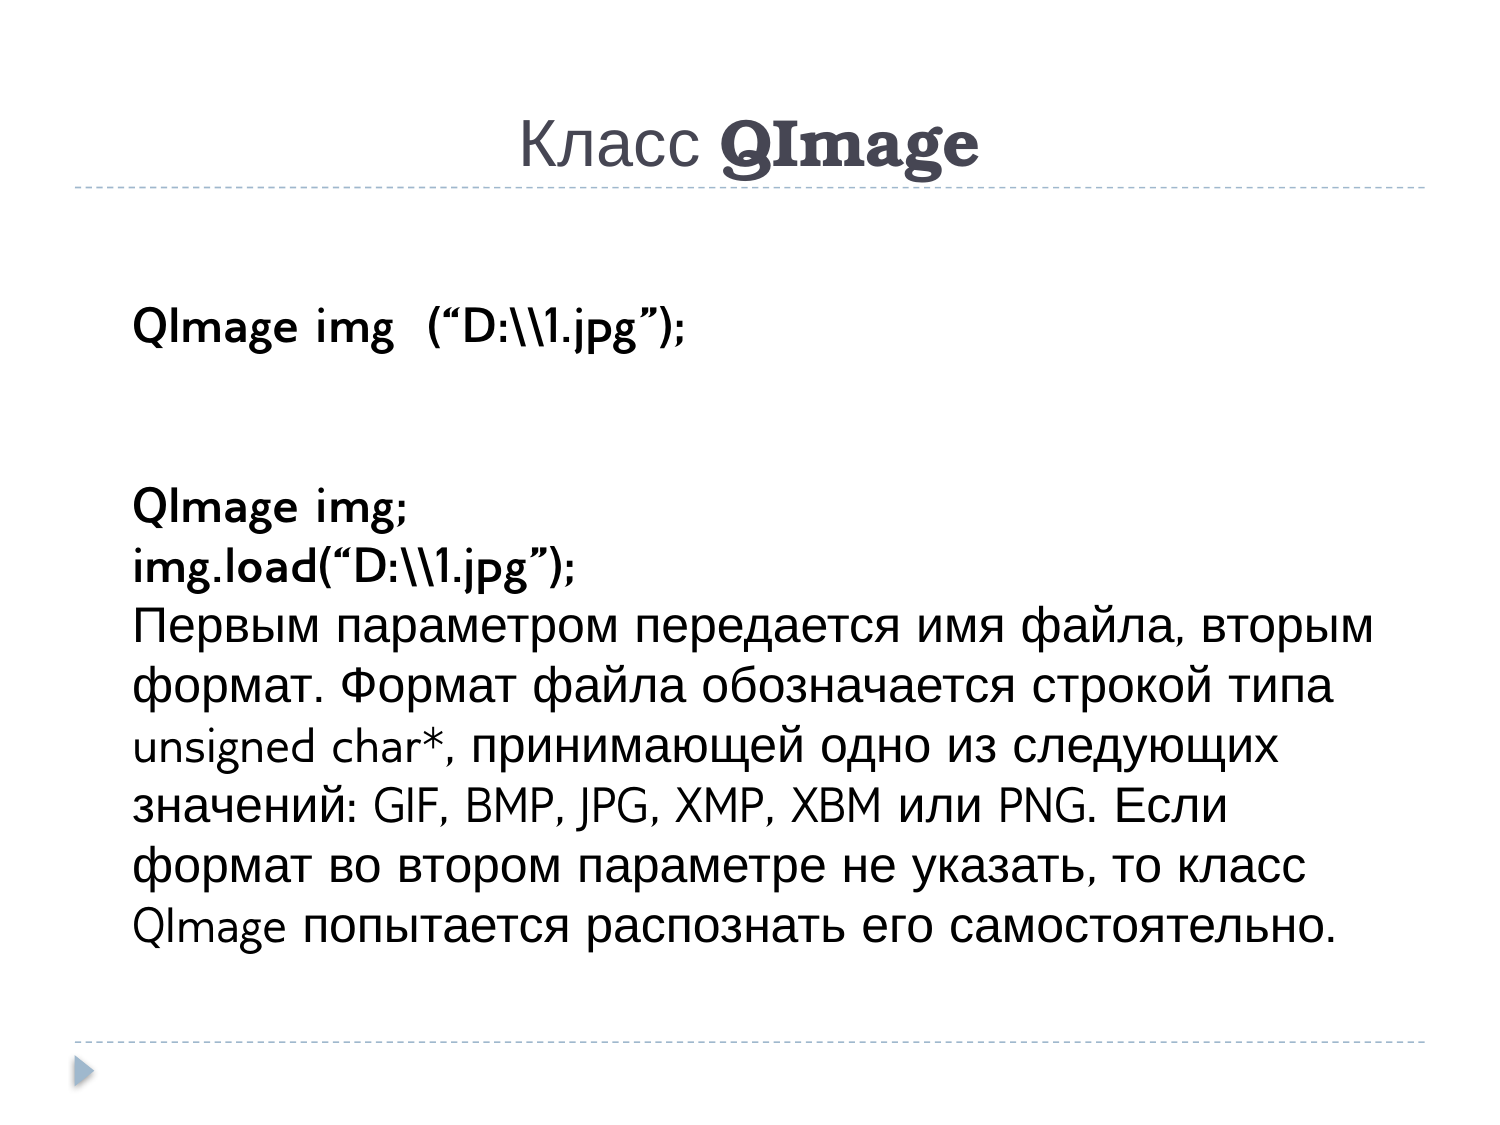

# Класс QImage
QImage img  (“D:\\1.jpg”);

QImage img;
img.load(“D:\\1.jpg”);
Первым параметром передается имя файла, вторым формат. Формат файла обозначается строкой типа unsigned char*, принимающей одно из следующих значений: GIF, BMP, JPG, XMP, XBM или PNG. Если формат во втором параметре не указать, то класс QImage попытается распознать его самостоятельно.